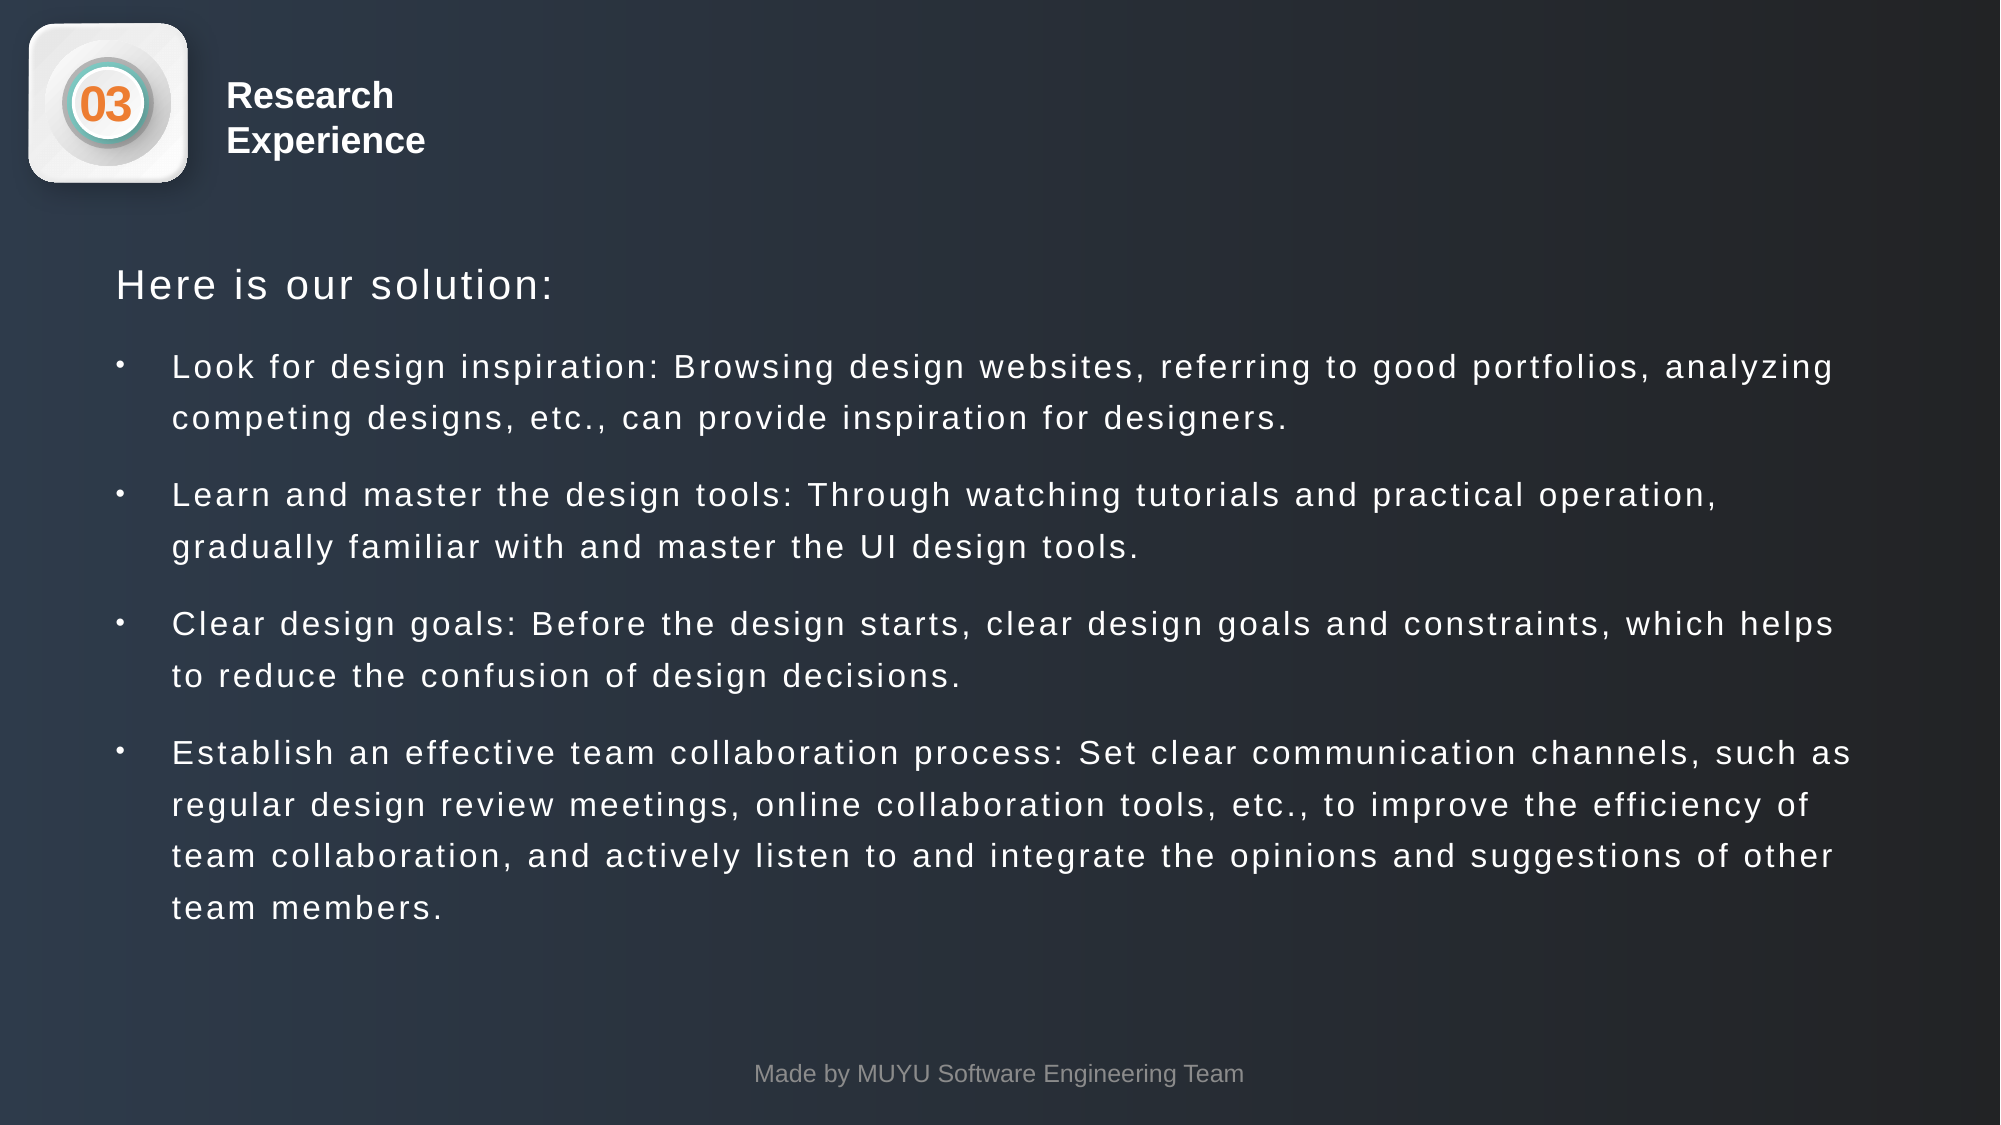

03
Research Experience
Here is our solution:
Look for design inspiration: Browsing design websites, referring to good portfolios, analyzing competing designs, etc., can provide inspiration for designers.
Learn and master the design tools: Through watching tutorials and practical operation, gradually familiar with and master the UI design tools.
Clear design goals: Before the design starts, clear design goals and constraints, which helps to reduce the confusion of design decisions.
Establish an effective team collaboration process: Set clear communication channels, such as regular design review meetings, online collaboration tools, etc., to improve the efficiency of team collaboration, and actively listen to and integrate the opinions and suggestions of other team members.
Made by MUYU Software Engineering Team